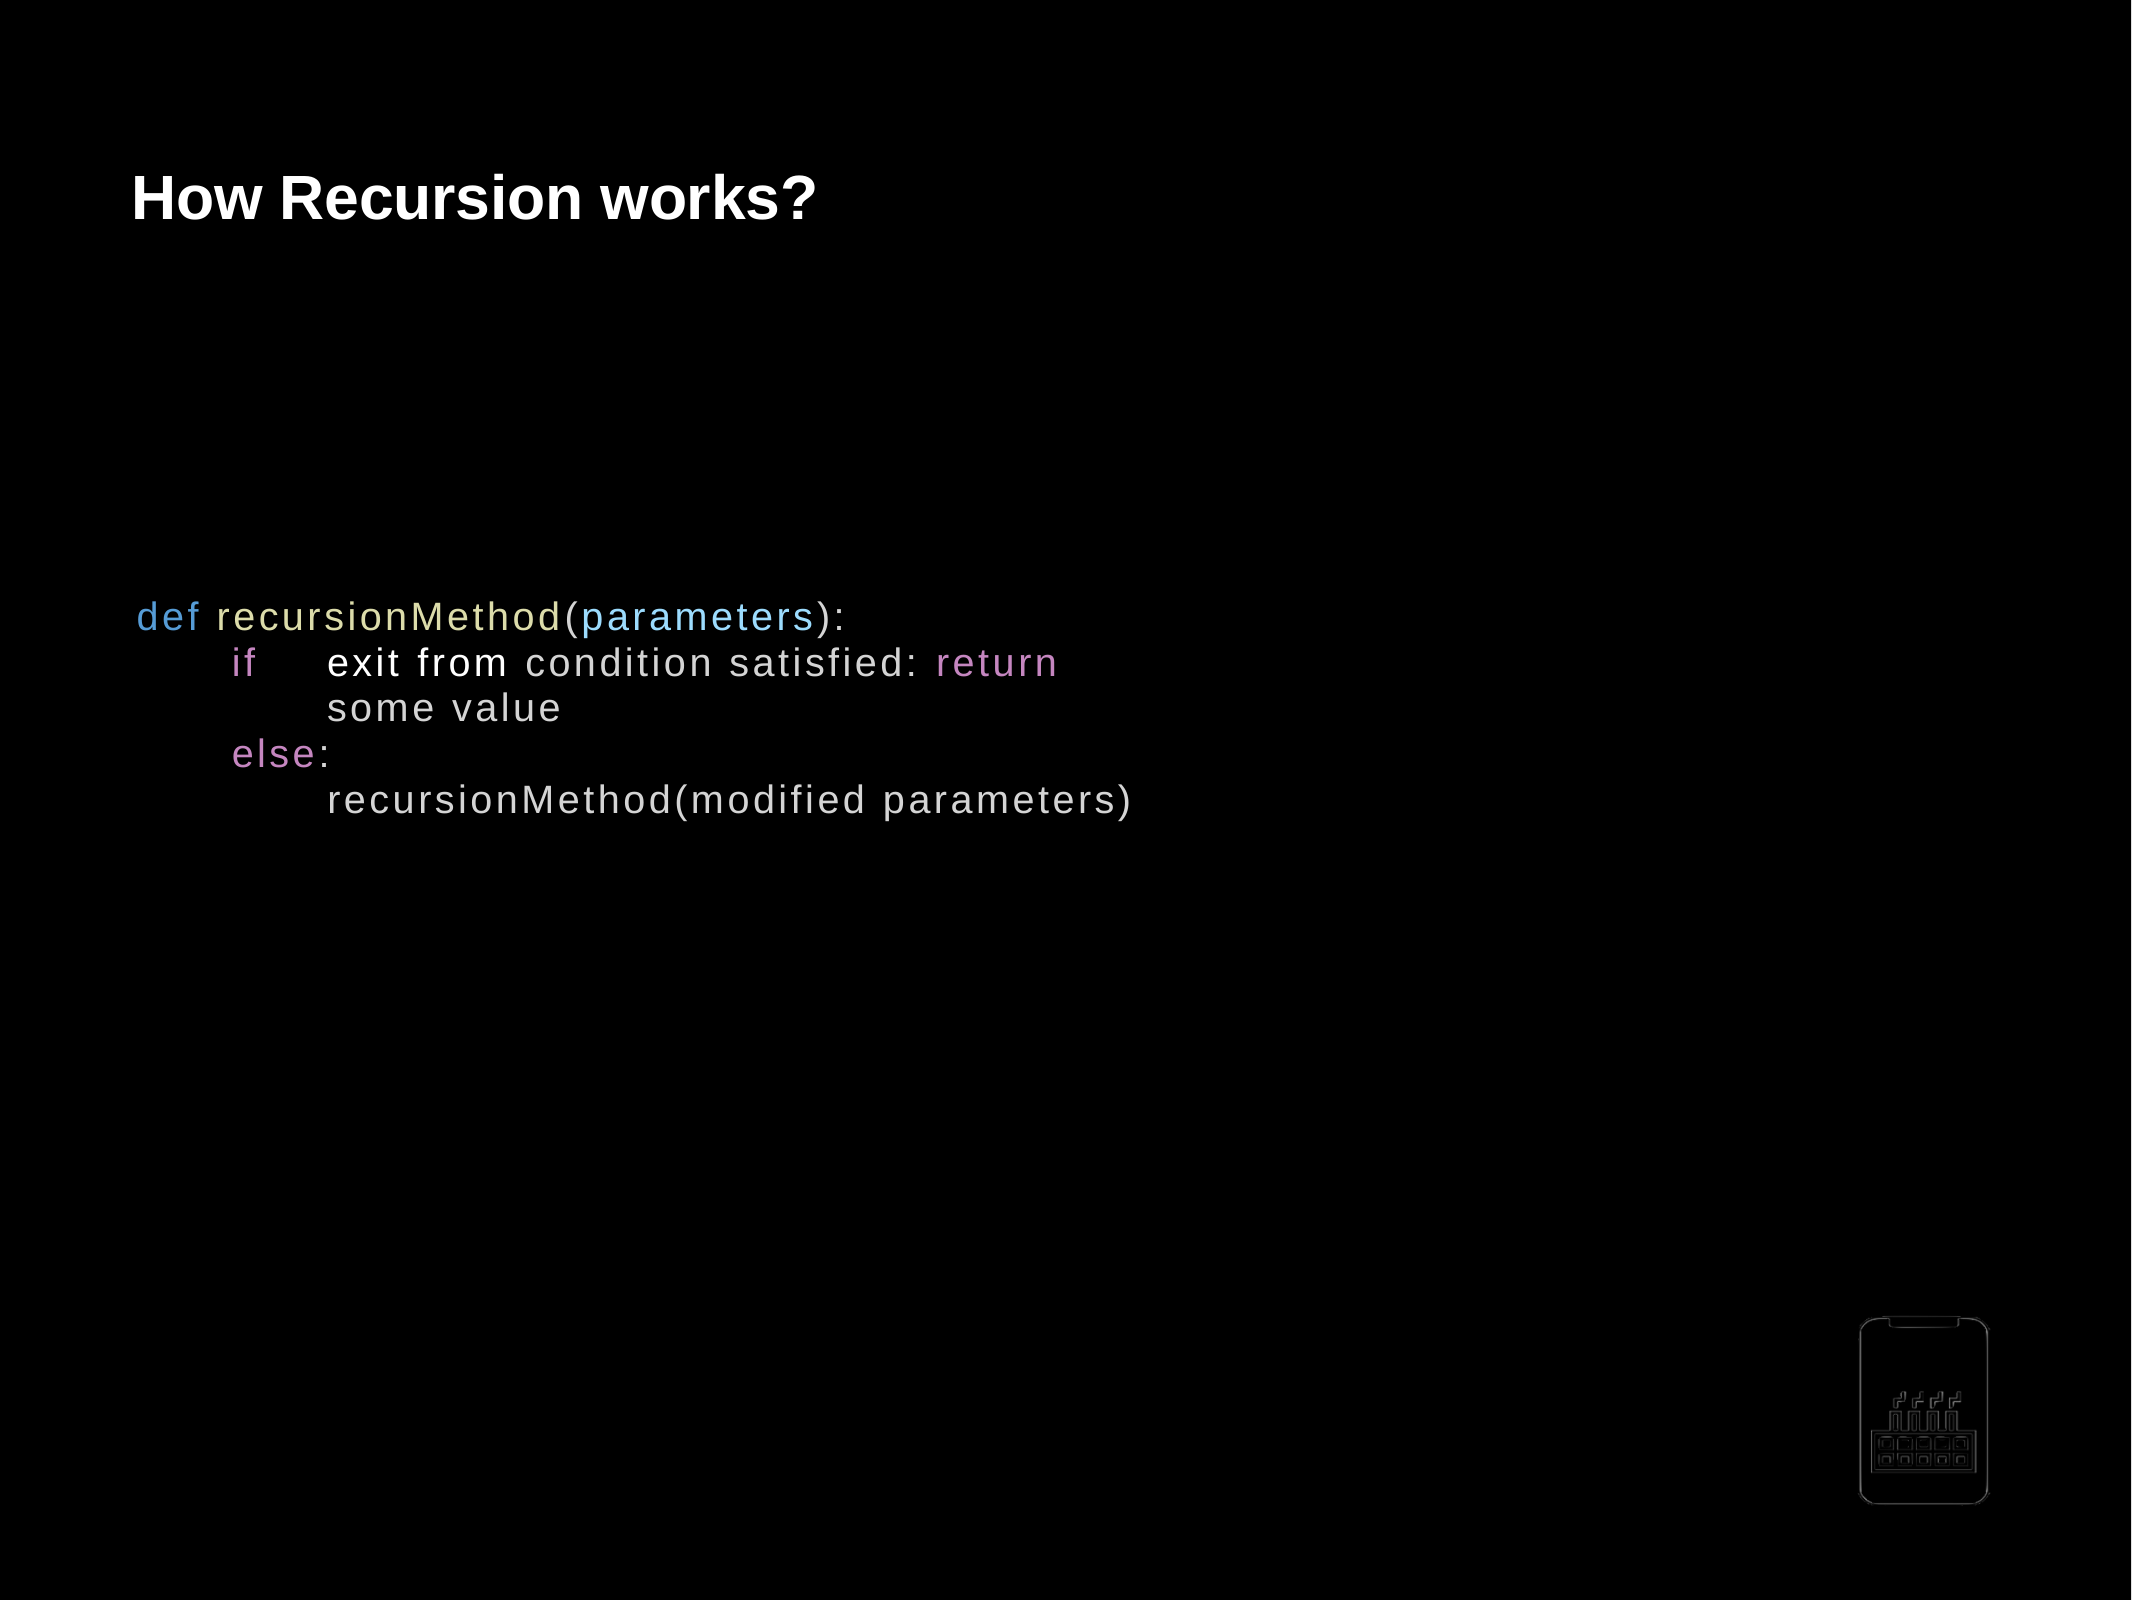

How Recursion works?
1. 2.
A method calls it self Exit from inﬁnite loop

def recursionMethod(parameters):
if
exit from condition satisfied: return some value
else:
recursionMethod(modified parameters)

AppMillers
www.appmillers.com